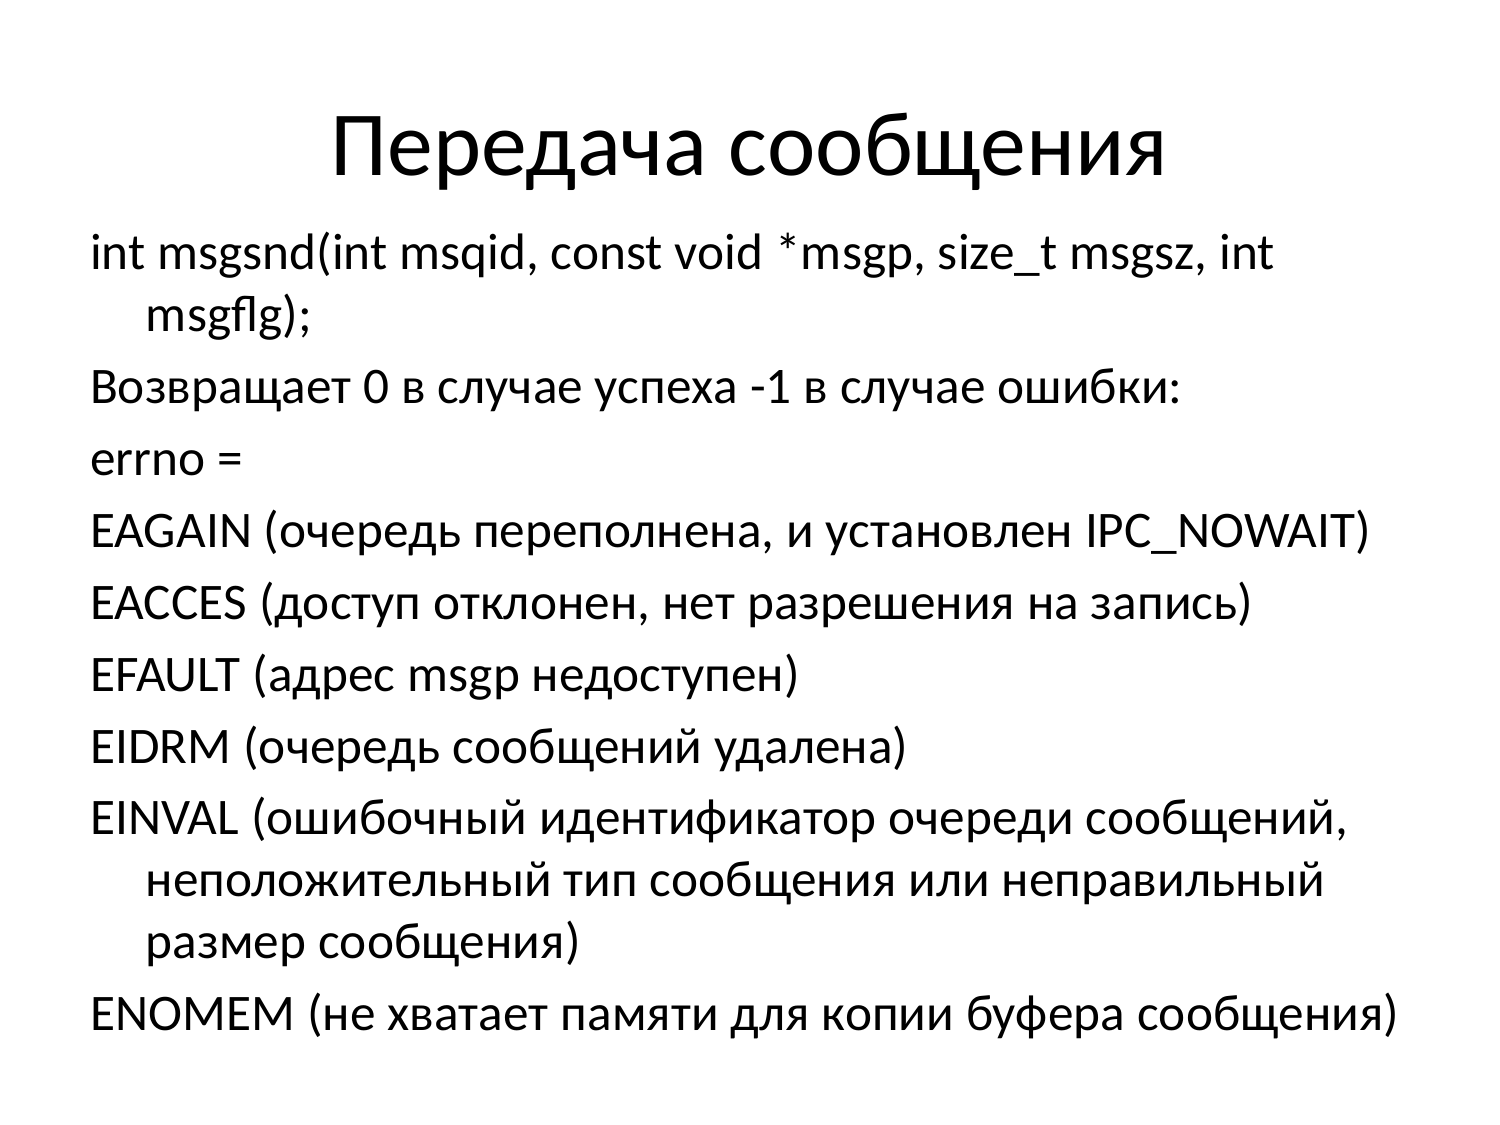

# Передача сообщения
int msgsnd(int msqid, const void *msgp, size_t msgsz, int msgflg);
Возвращает 0 в случае успеха -1 в случае ошибки:
errno =
EAGAIN (очередь переполнена, и установлен IPC_NOWAIT)
EACCES (доступ отклонен, нет разрешения на запись)
EFAULT (адрес msgp недоступен)
EIDRM (очередь сообщений удалена)
EINVAL (ошибочный идентификатор очереди сообщений, неположительный тип сообщения или неправильный размер сообщения)
ENOMEM (не хватает памяти для копии буфера сообщения)